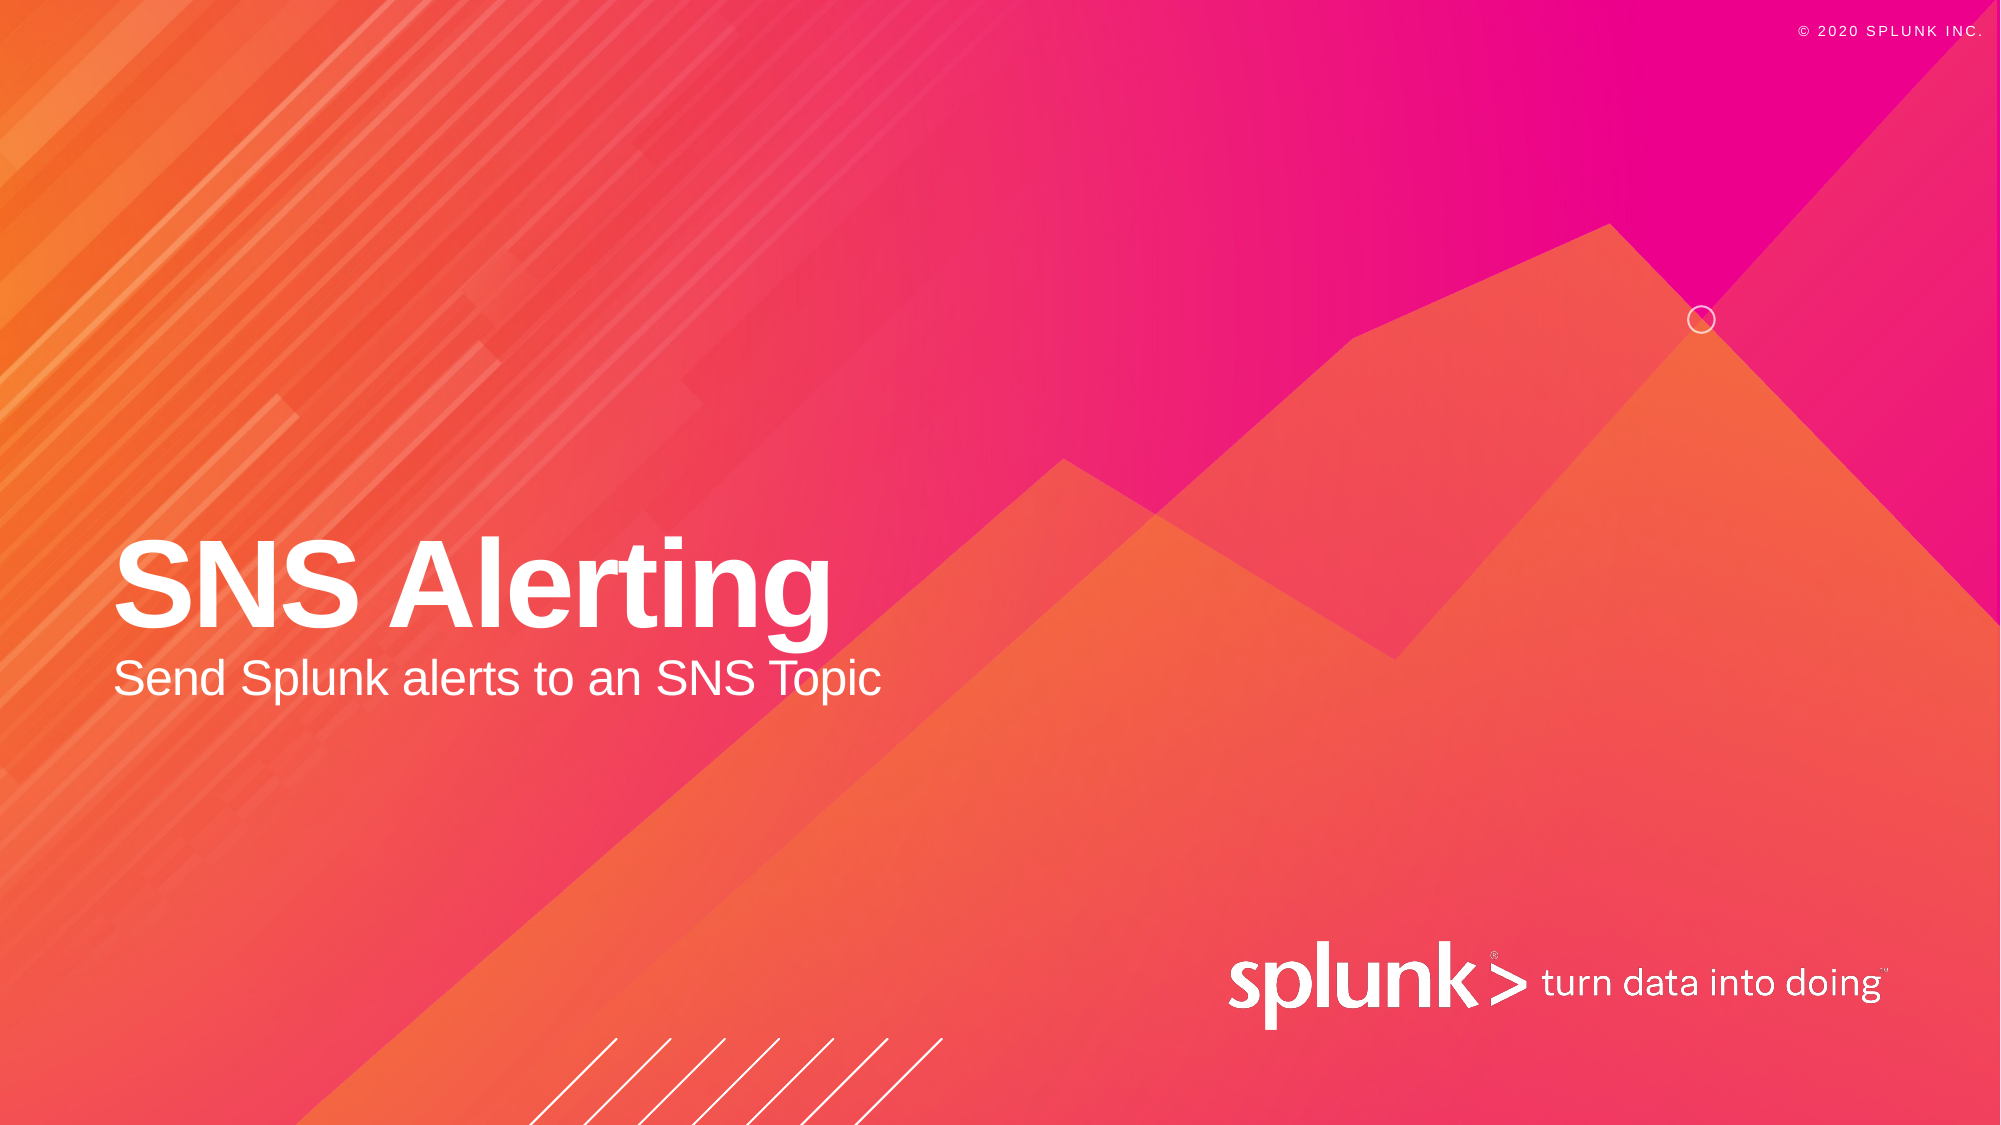

# SNS Alerting
Send Splunk alerts to an SNS Topic